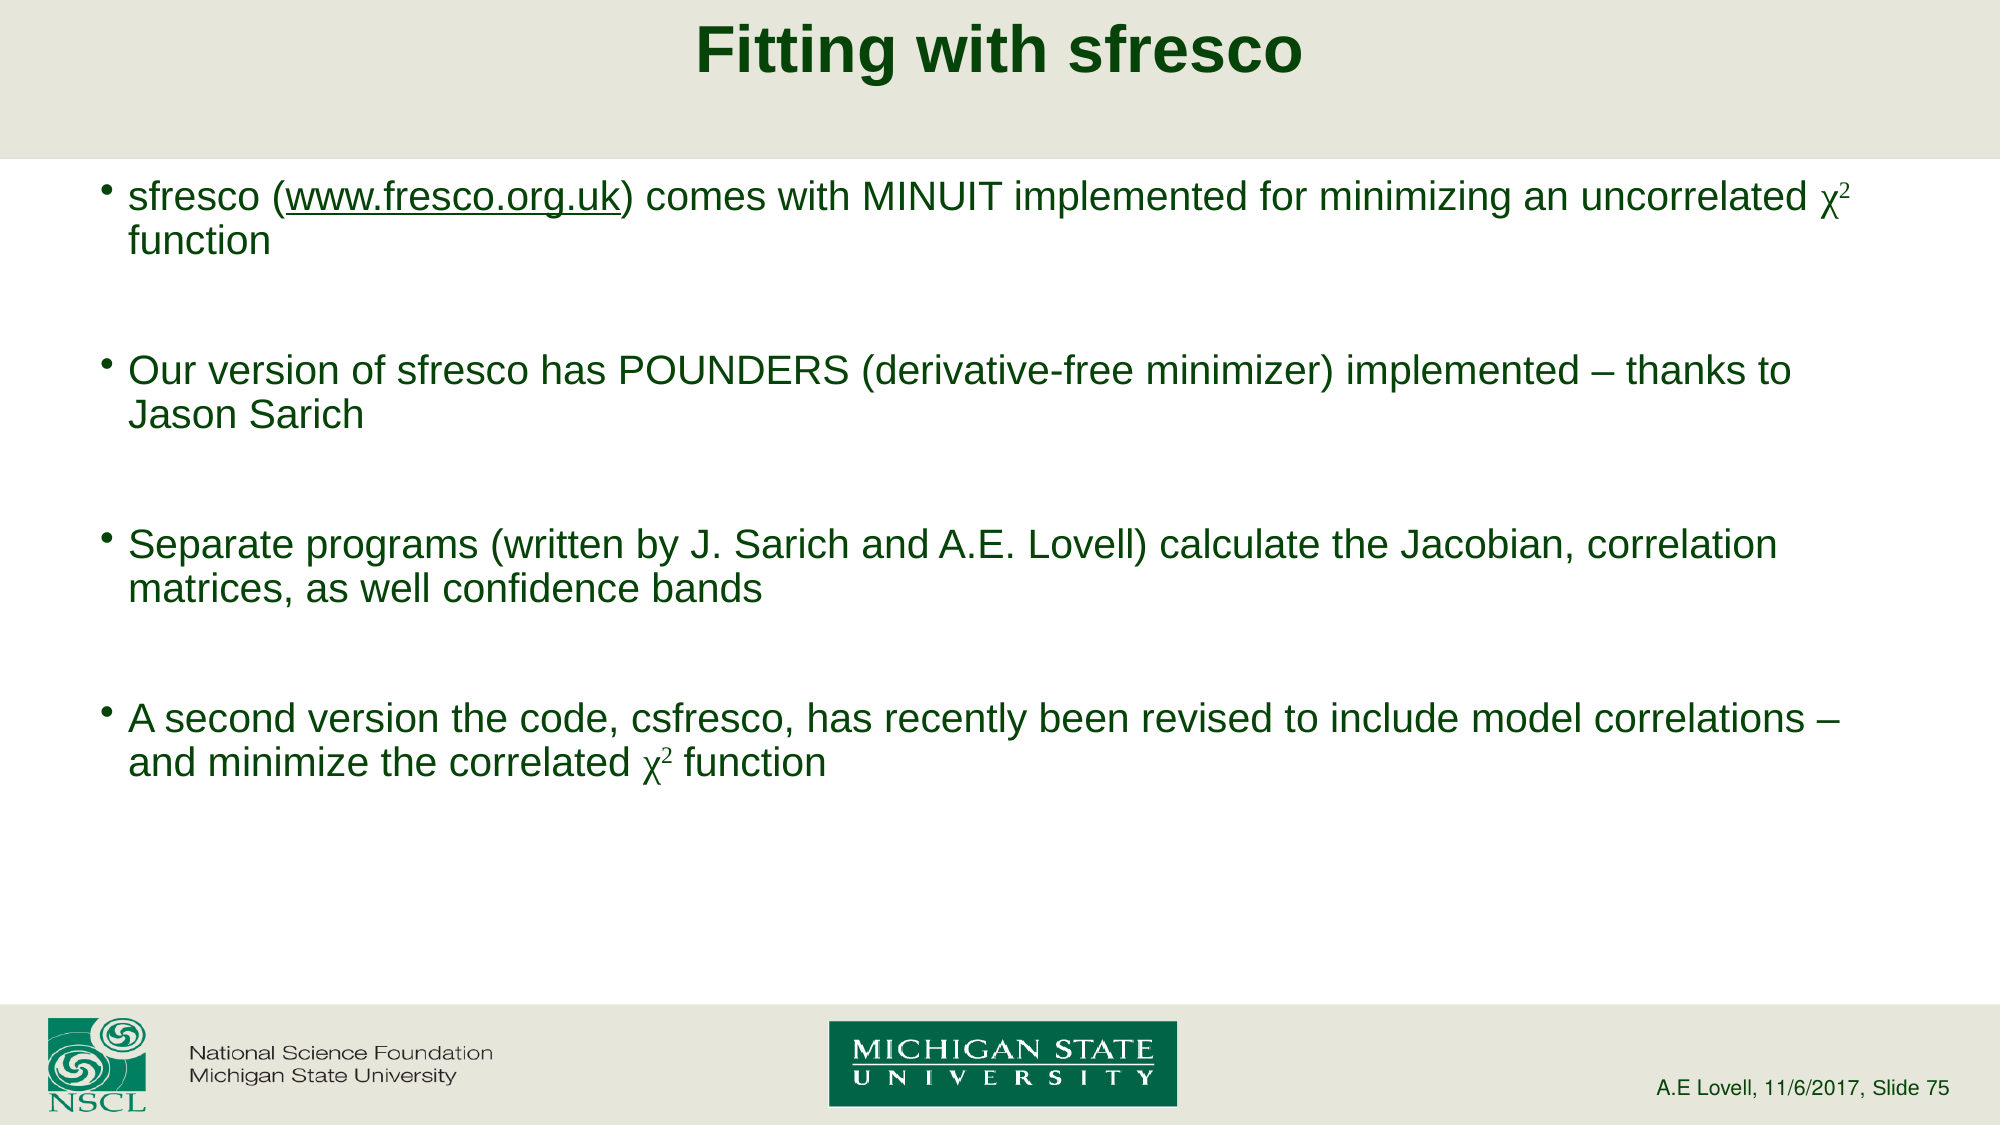

# Fitting with sfresco
sfresco (www.fresco.org.uk) comes with MINUIT implemented for minimizing an uncorrelated χ2 function

Our version of sfresco has POUNDERS (derivative-free minimizer) implemented – thanks to Jason Sarich

Separate programs (written by J. Sarich and A.E. Lovell) calculate the Jacobian, correlation matrices, as well confidence bands

A second version the code, csfresco, has recently been revised to include model correlations – and minimize the correlated χ2 function